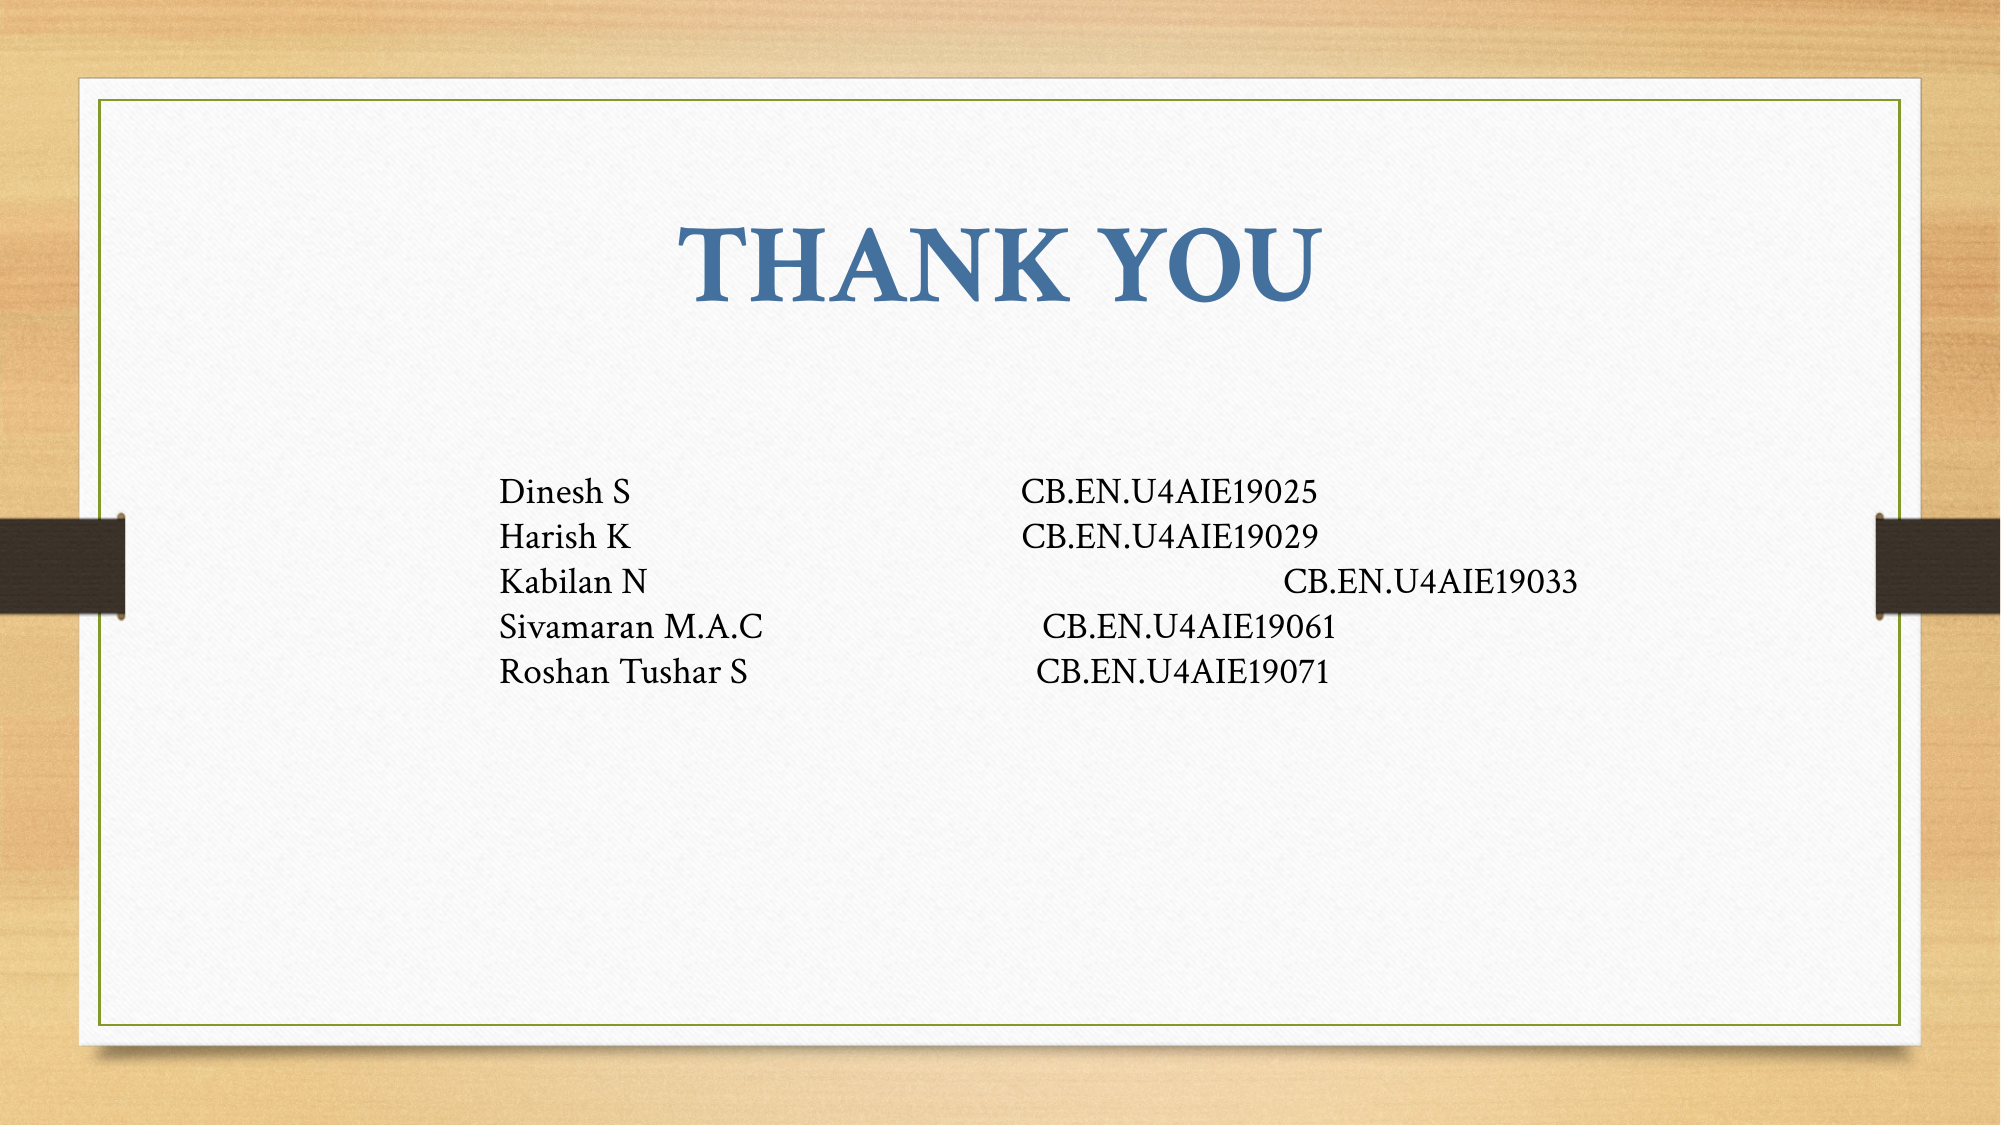

THANK YOU
Dinesh S                                              CB.EN.U4AIE19025
Harish K                                              CB.EN.U4AIE19029
Kabilan N                  			    CB.EN.U4AIE19033
Sivamaran M.A.C                                 CB.EN.U4AIE19061
Roshan Tushar S                                  CB.EN.U4AIE19071